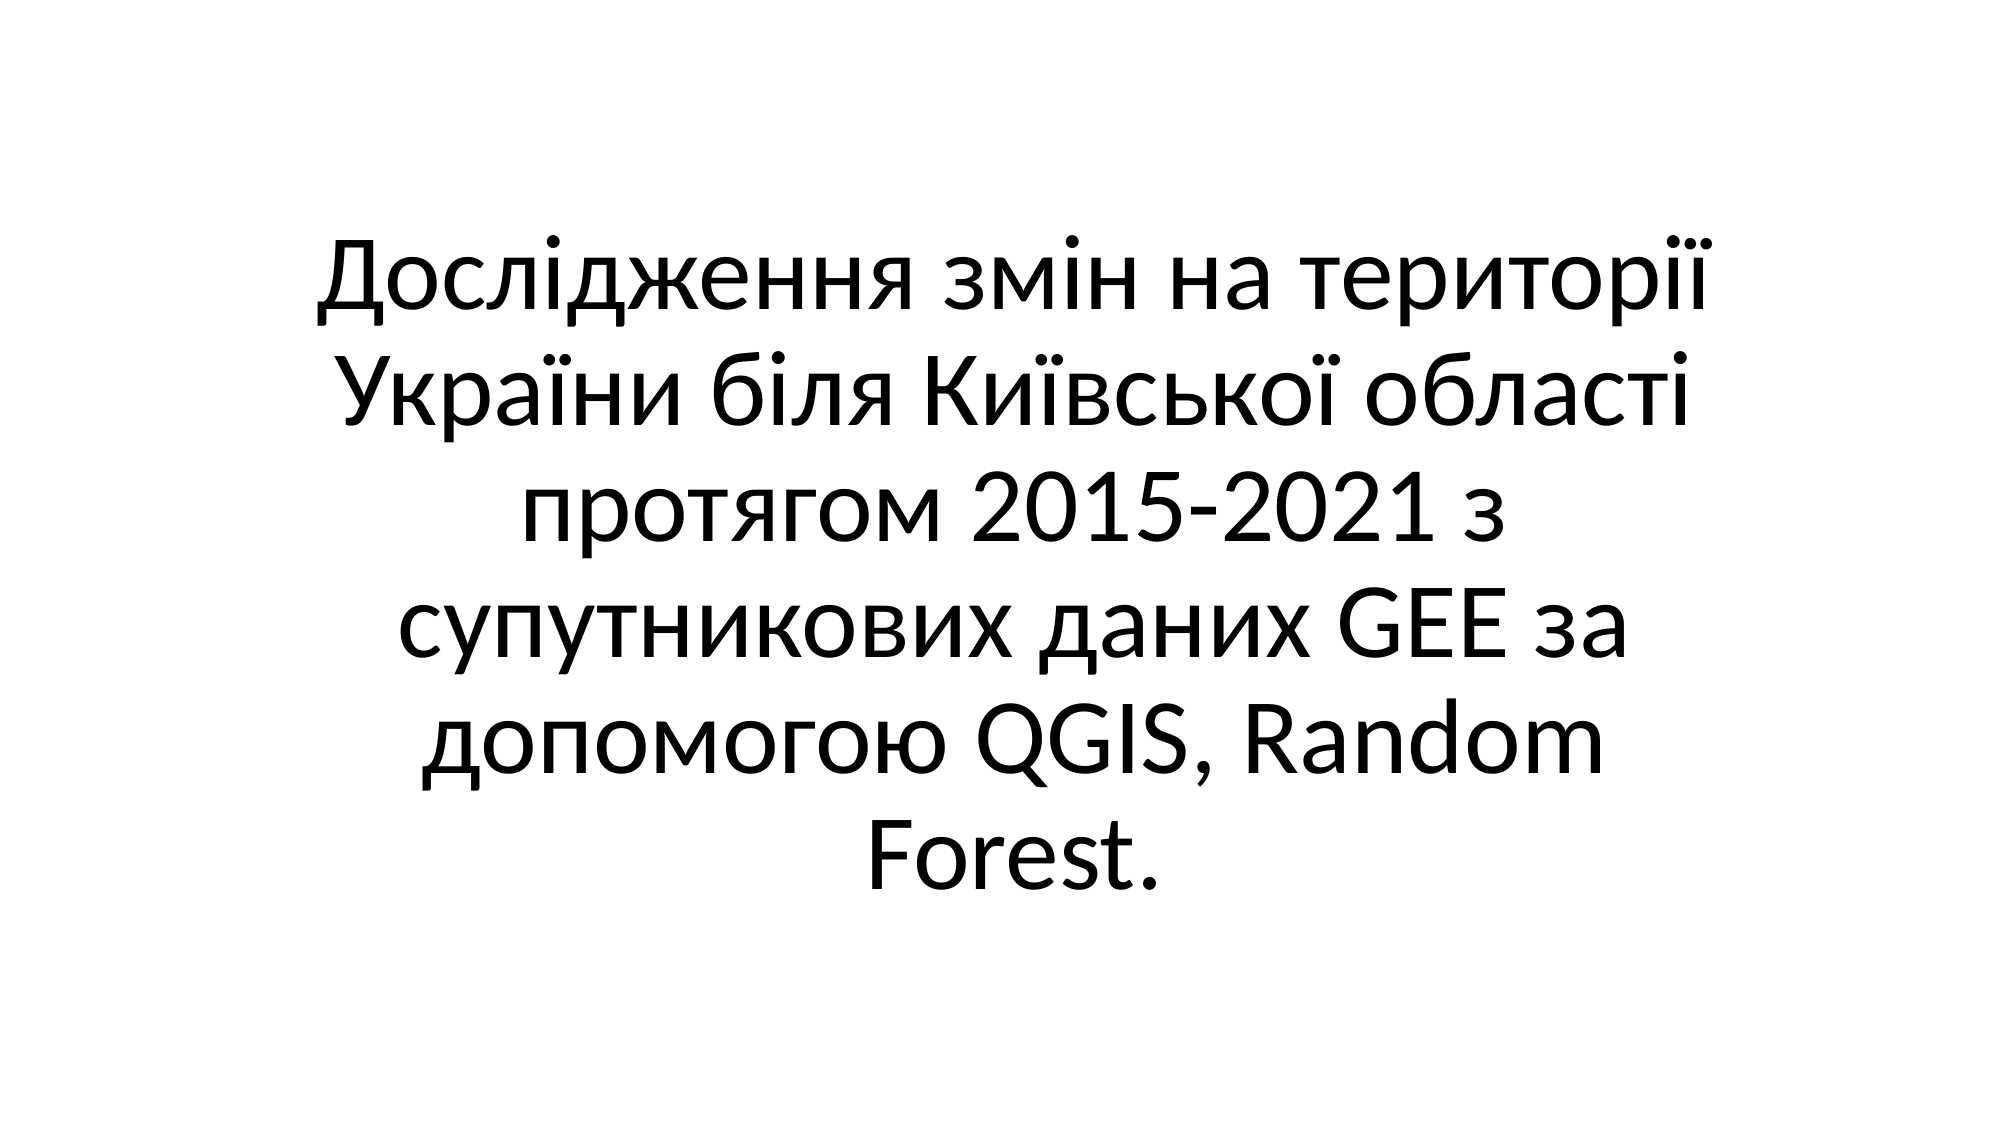

# Дослідження змін на території України біля Київської області протягом 2015-2021 з супутникових даних GEE за допомогою QGIS, Random Forest.